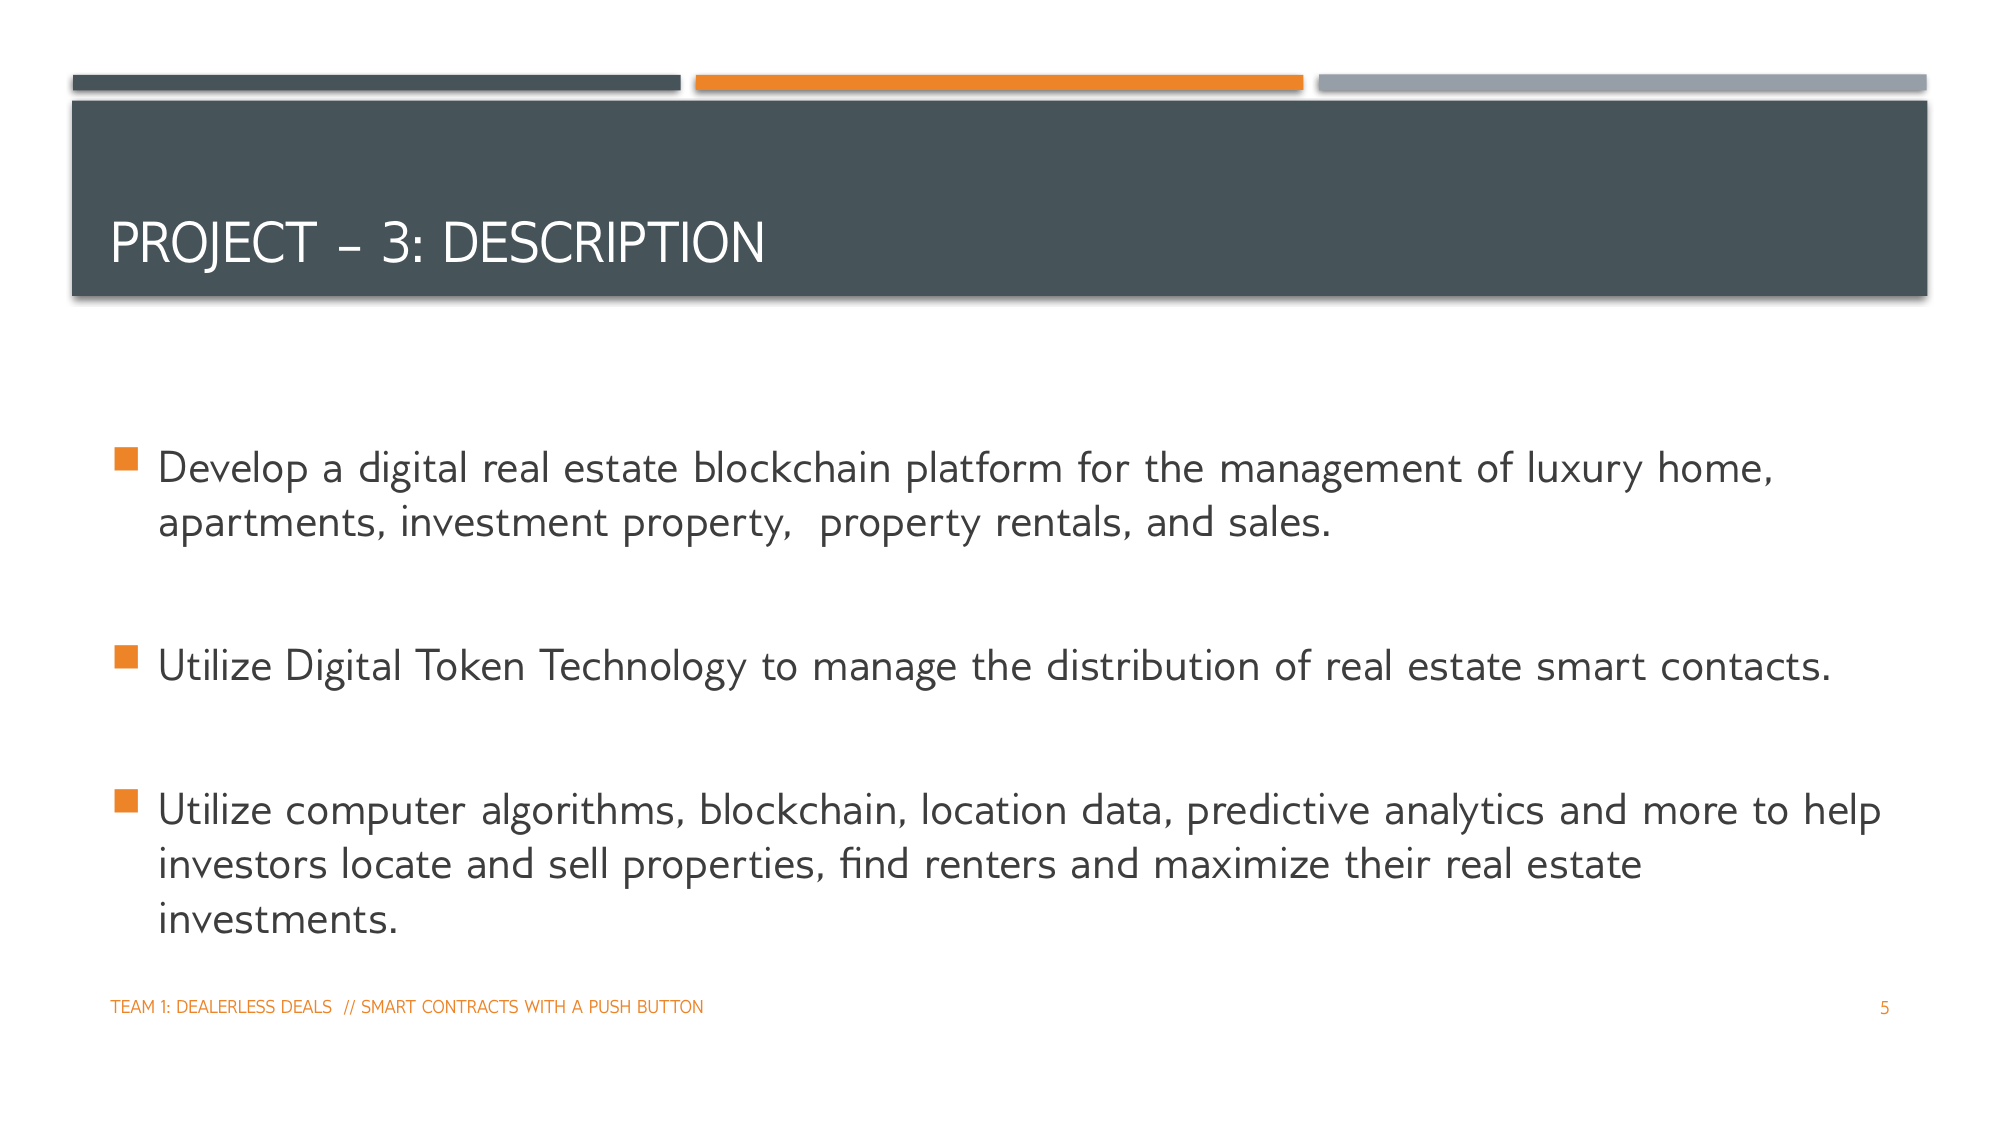

# Project – 3: Description

Develop a digital real estate blockchain platform for the management of luxury home, apartments, investment property,  property rentals, and sales.

Utilize Digital Token Technology to manage the distribution of real estate smart contacts.

Utilize computer algorithms, blockchain, location data, predictive analytics and more to help investors locate and sell properties, find renters and maximize their real estate investments.
TEAM 1: Dealerless Deals  // Smart Contracts with a Push Button
5